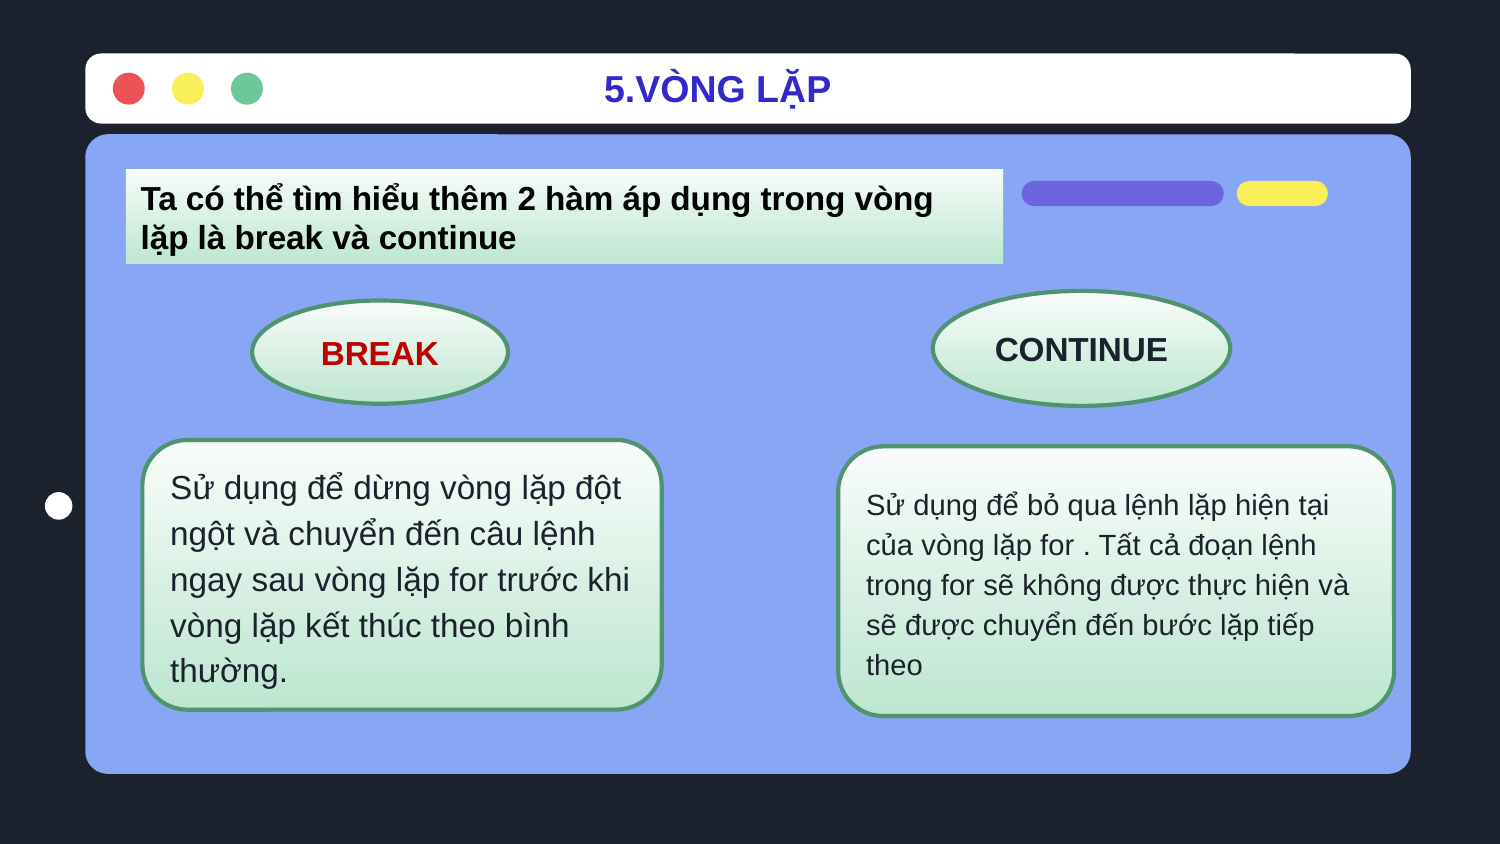

5.VÒNG LẶP
Ta có thể tìm hiểu thêm 2 hàm áp dụng trong vòng lặp là break và continue
CONTINUE
BREAK
Sử dụng để dừng vòng lặp đột ngột và chuyển đến câu lệnh ngay sau vòng lặp for trước khi vòng lặp kết thúc theo bình thường.
Sử dụng để bỏ qua lệnh lặp hiện tại của vòng lặp for . Tất cả đoạn lệnh trong for sẽ không được thực hiện và sẽ được chuyển đến bước lặp tiếp theo